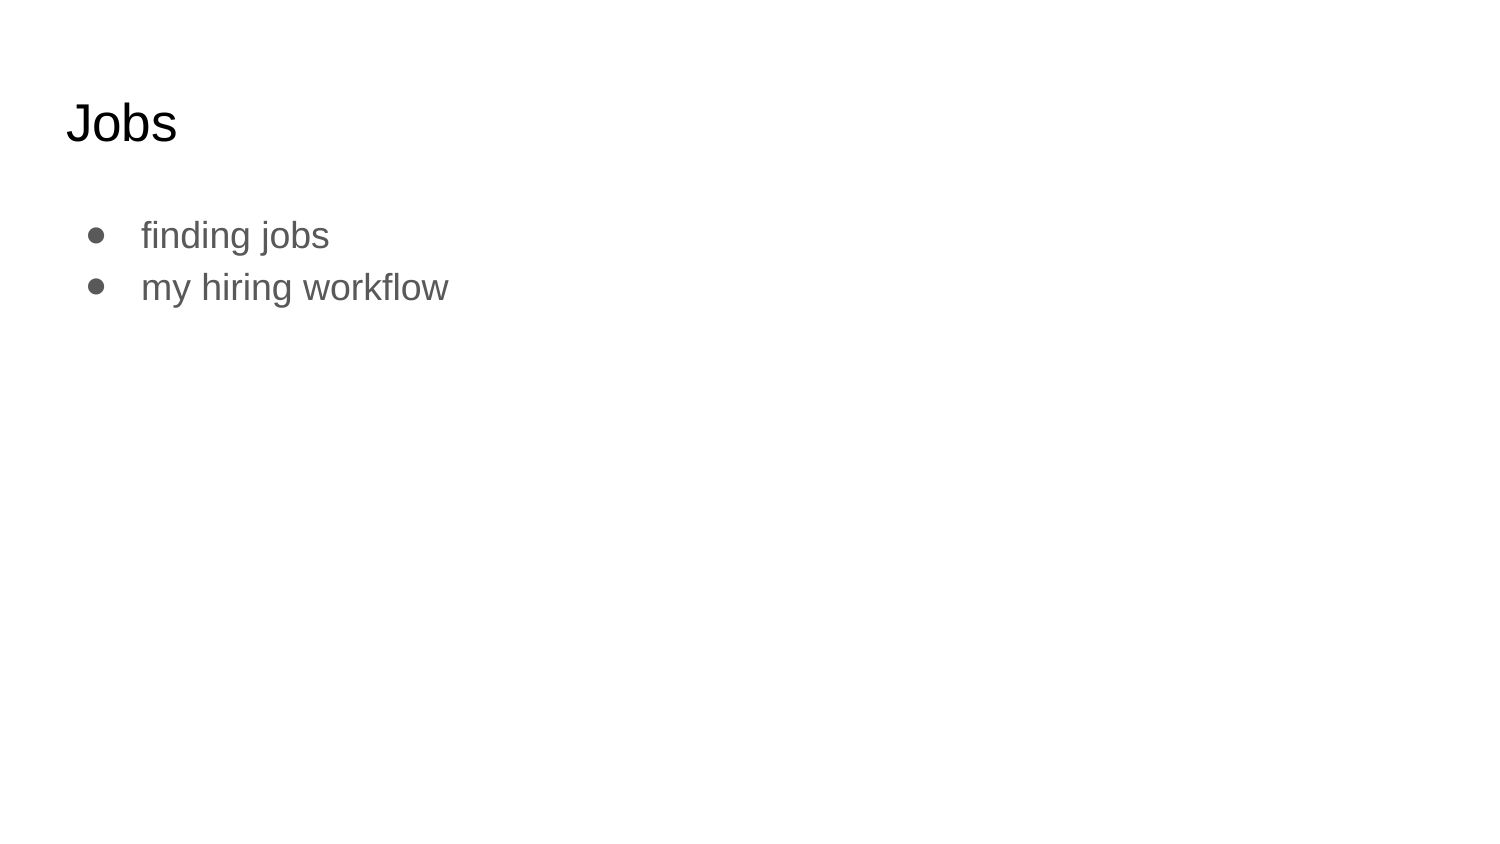

# Jobs
finding jobs
my hiring workflow